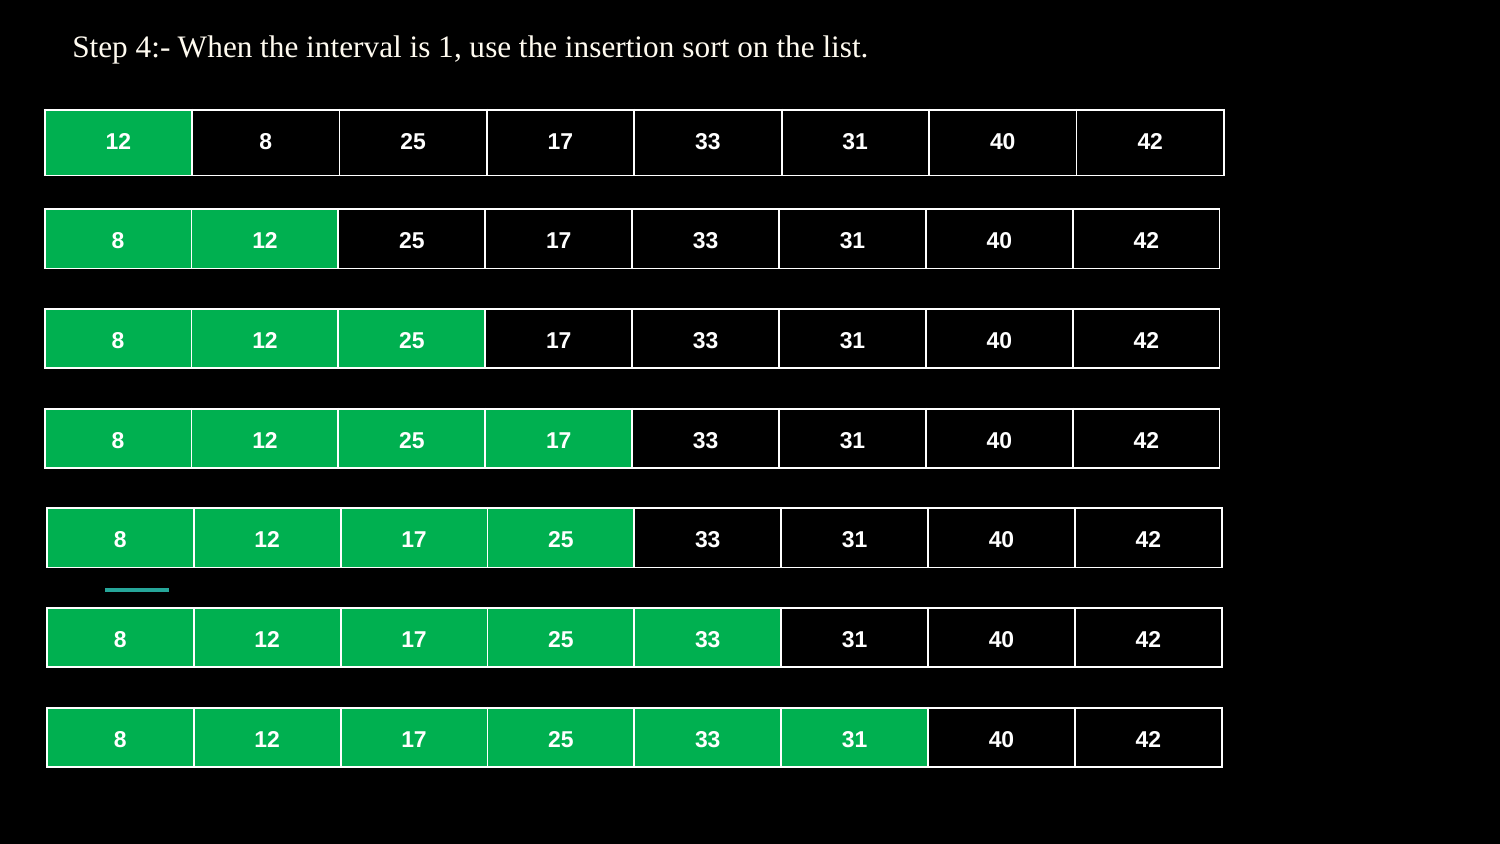

# Step 4:- When the interval is 1, use the insertion sort on the list.
| 12 | 8 | 25 | 17 | 33 | 31 | 40 | 42 |
| --- | --- | --- | --- | --- | --- | --- | --- |
| 8 | 12 | 25 | 17 | 33 | 31 | 40 | 42 |
| --- | --- | --- | --- | --- | --- | --- | --- |
| 8 | 12 | 25 | 17 | 33 | 31 | 40 | 42 |
| --- | --- | --- | --- | --- | --- | --- | --- |
| 8 | 12 | 25 | 17 | 33 | 31 | 40 | 42 |
| --- | --- | --- | --- | --- | --- | --- | --- |
| 8 | 12 | 17 | 25 | 33 | 31 | 40 | 42 |
| --- | --- | --- | --- | --- | --- | --- | --- |
| 8 | 12 | 17 | 25 | 33 | 31 | 40 | 42 |
| --- | --- | --- | --- | --- | --- | --- | --- |
| 8 | 12 | 17 | 25 | 33 | 31 | 40 | 42 |
| --- | --- | --- | --- | --- | --- | --- | --- |